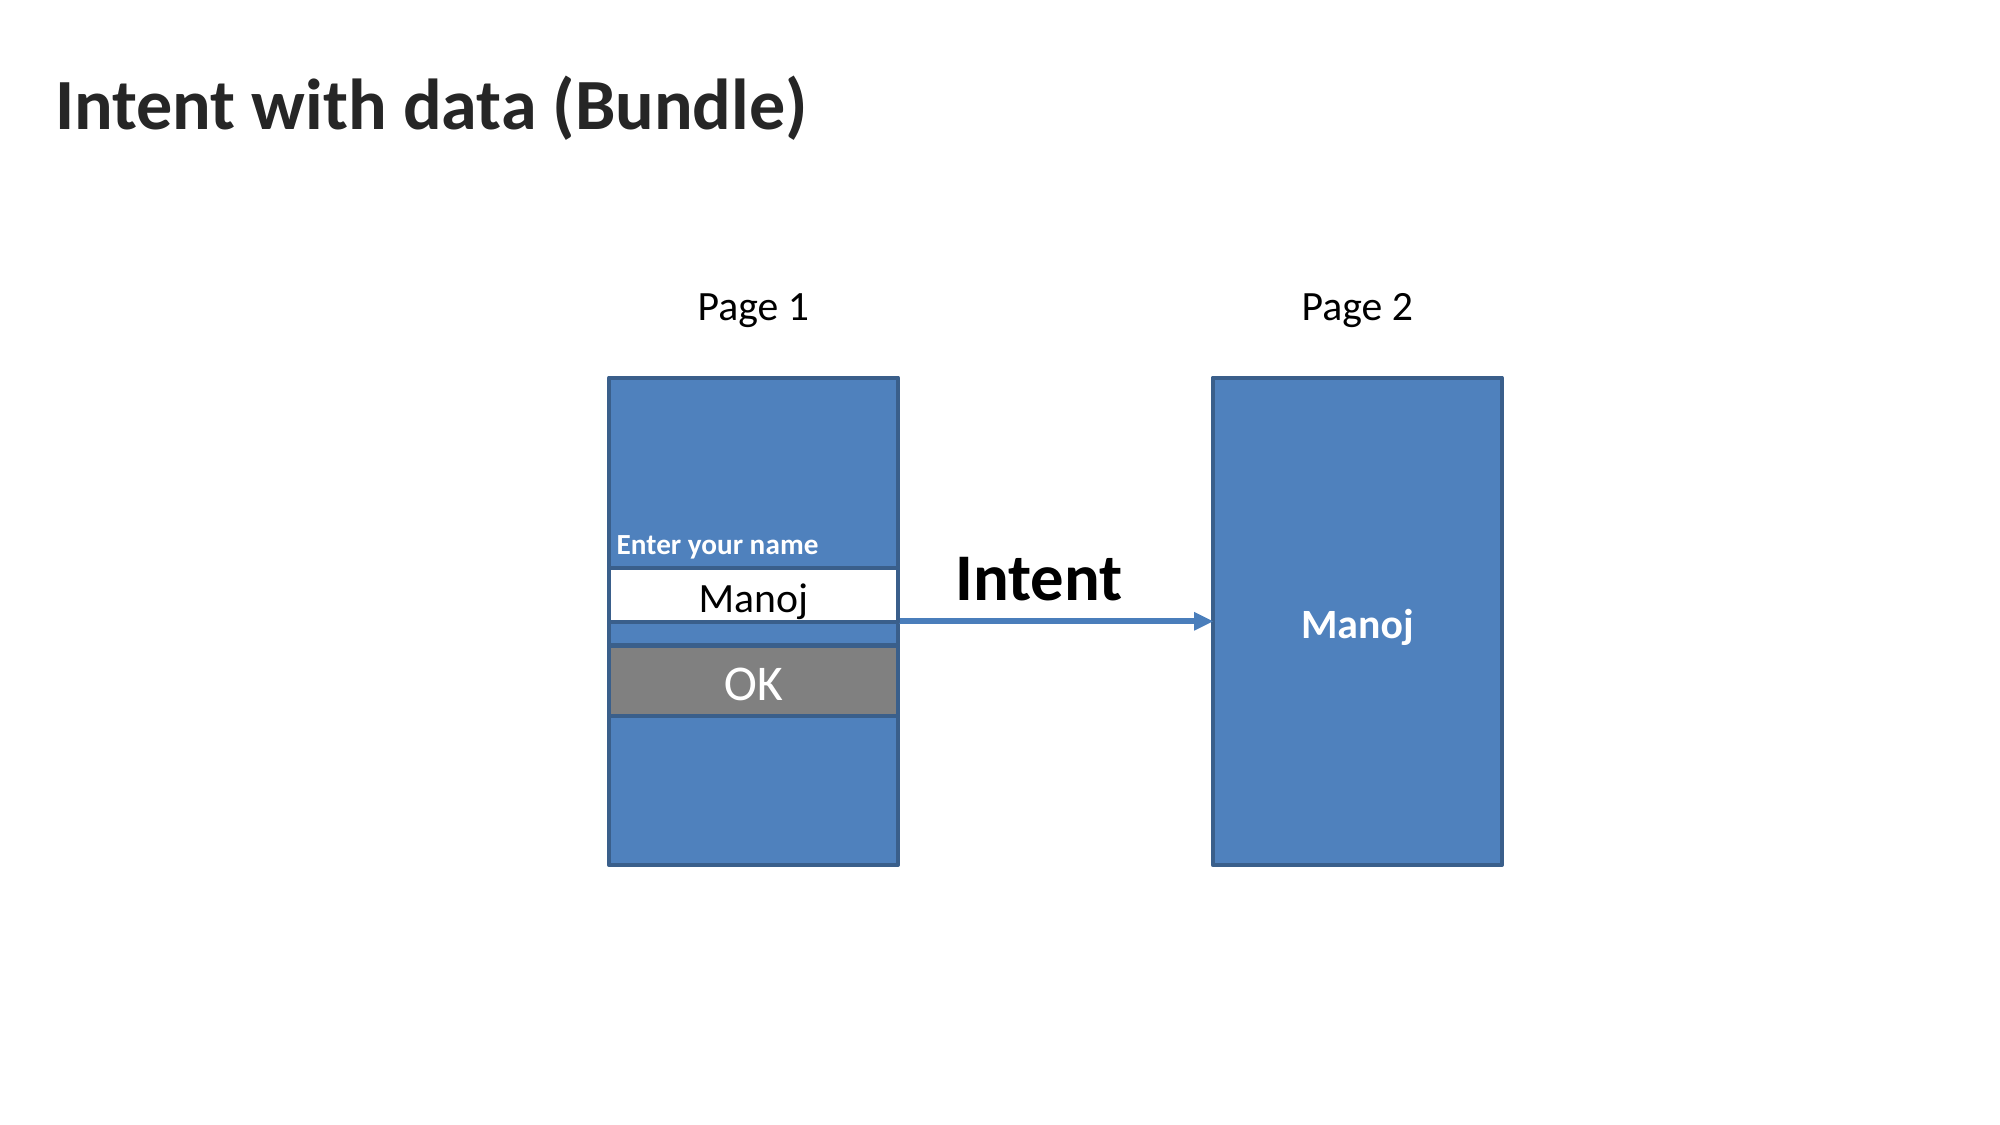

Intent with data (Bundle)
Page 1
Page 2

Manoj
Intent
OK
Enter your name
Manoj